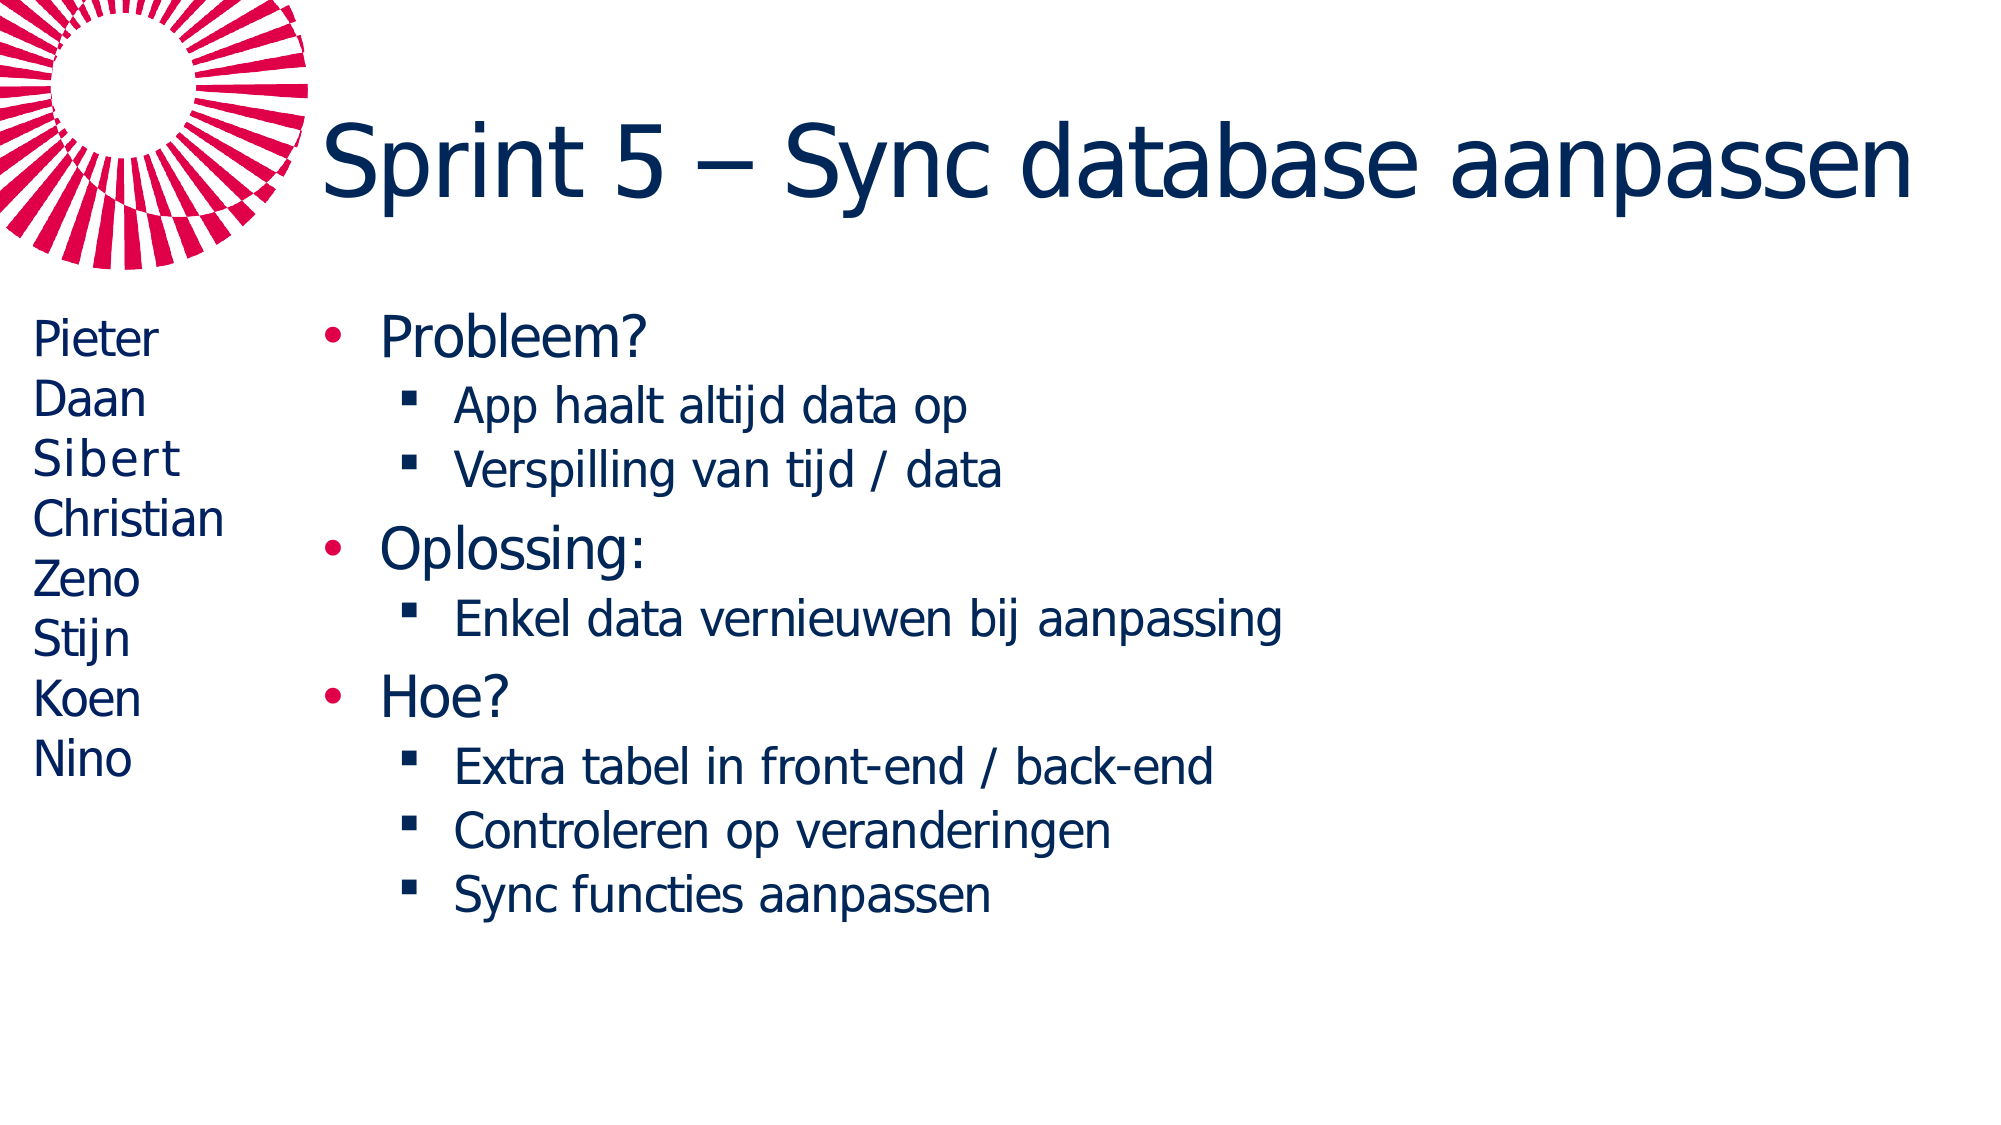

# Sprint 5 – Sync database aanpassen
Pieter
Daan
Sibert
Christian
Zeno
Stijn
Koen
Nino
Probleem?
App haalt altijd data op
Verspilling van tijd / data
Oplossing:
Enkel data vernieuwen bij aanpassing
Hoe?
Extra tabel in front-end / back-end
Controleren op veranderingen
Sync functies aanpassen